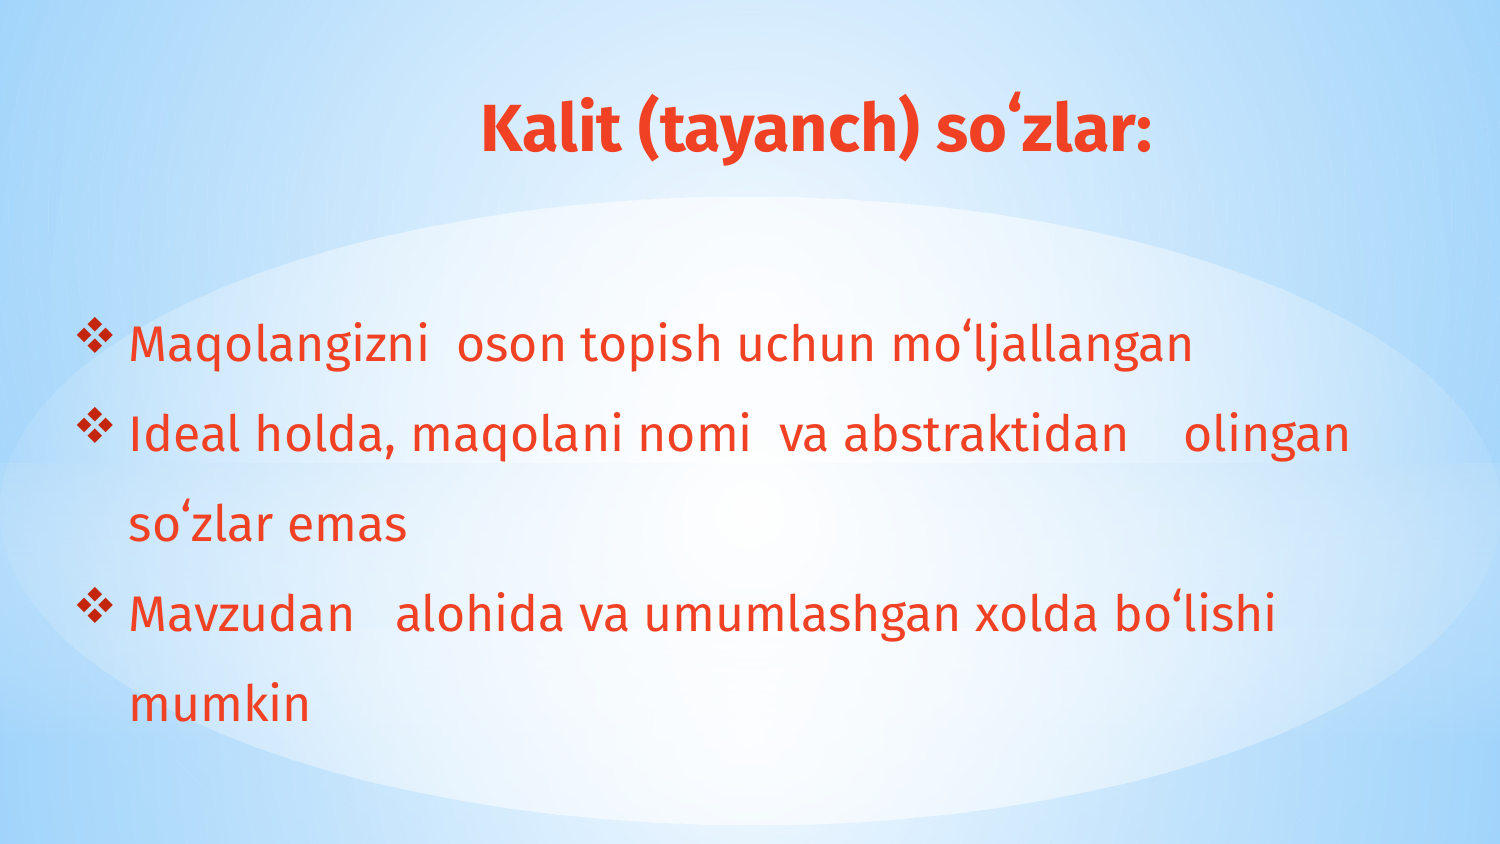

# Kalit (tayanch) soʻzlar:
Maqolangizni  oson topish uchun moʻljallangan
Ideal holda, maqolani nomi  va abstraktidan    olingan soʻzlar emas
Mavzudan   alohida va umumlashgan xolda boʻlishi mumkin